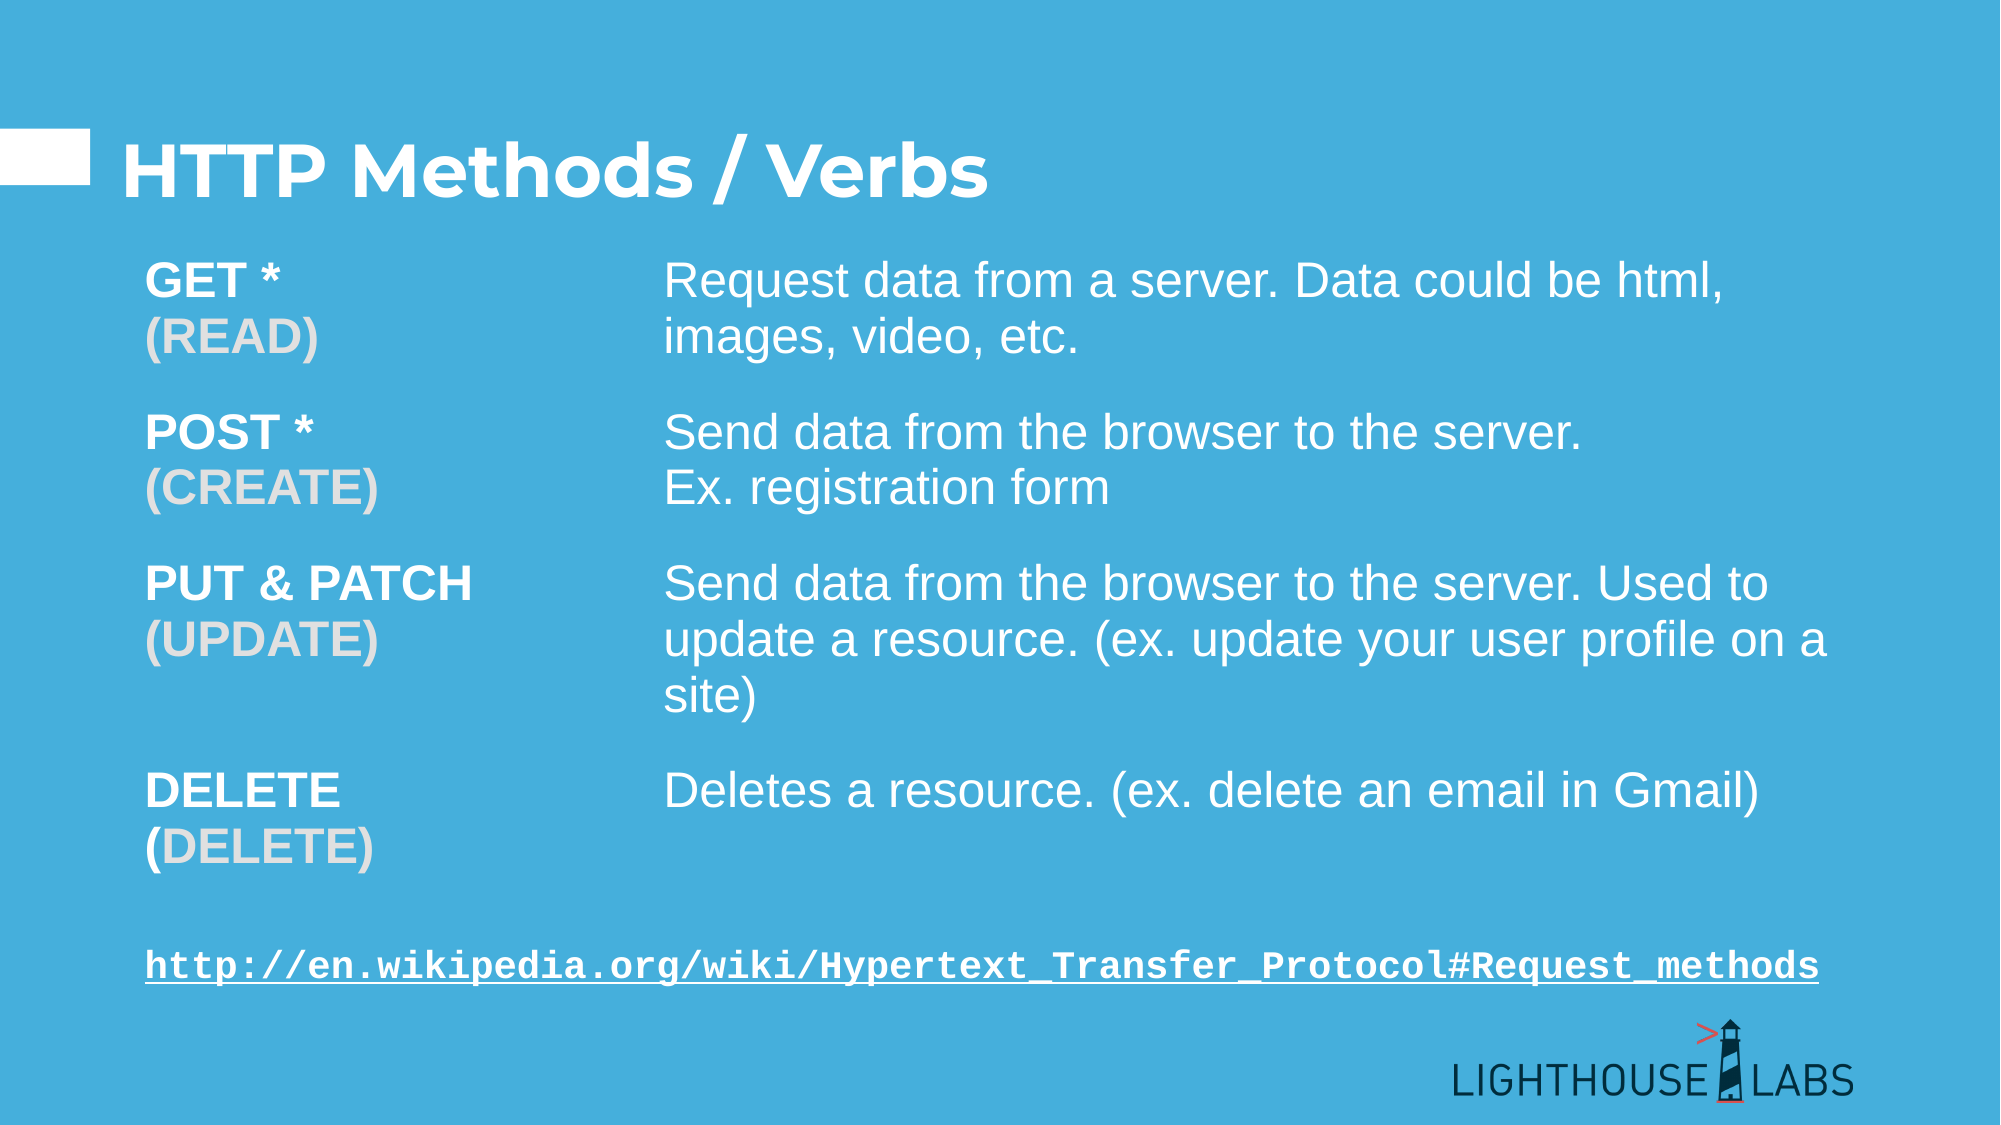

# HTTP Methods / Verbs
| GET \* (READ) | Request data from a server. Data could be html, images, video, etc. |
| --- | --- |
| POST \* (CREATE) | Send data from the browser to the server. Ex. registration form |
| PUT & PATCH (UPDATE) | Send data from the browser to the server. Used to update a resource. (ex. update your user profile on a site) |
| DELETE (DELETE) | Deletes a resource. (ex. delete an email in Gmail) |
http://en.wikipedia.org/wiki/Hypertext_Transfer_Protocol#Request_methods